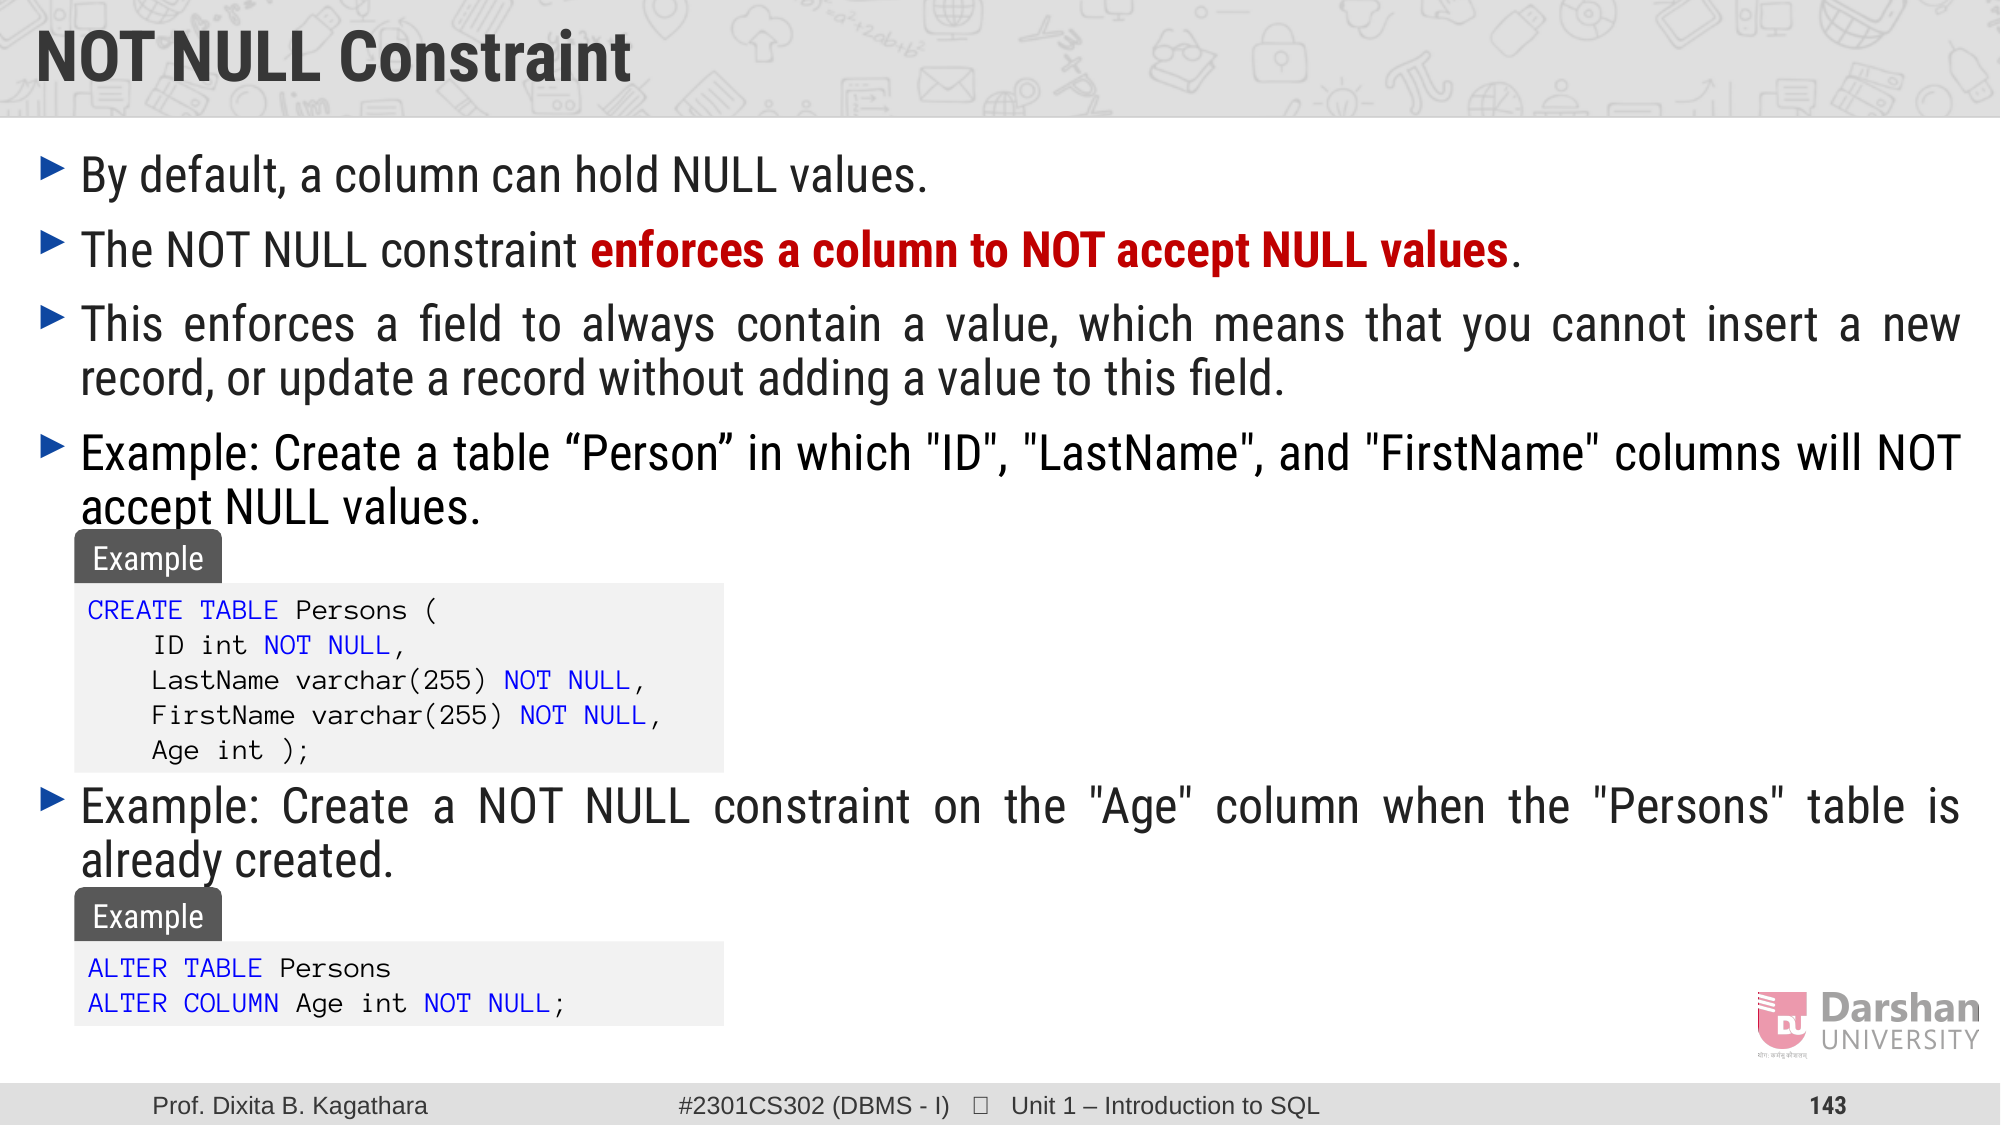

# NOT NULL Constraint
By default, a column can hold NULL values.
The NOT NULL constraint enforces a column to NOT accept NULL values.
This enforces a field to always contain a value, which means that you cannot insert a new record, or update a record without adding a value to this field.
Example: Create a table “Person” in which "ID", "LastName", and "FirstName" columns will NOT accept NULL values.

Example: Create a NOT NULL constraint on the "Age" column when the "Persons" table is already created.
Example
CREATE TABLE Persons (
    ID int NOT NULL,
    LastName varchar(255) NOT NULL,
    FirstName varchar(255) NOT NULL,
    Age int );
Example
ALTER TABLE Persons
ALTER COLUMN Age int NOT NULL;